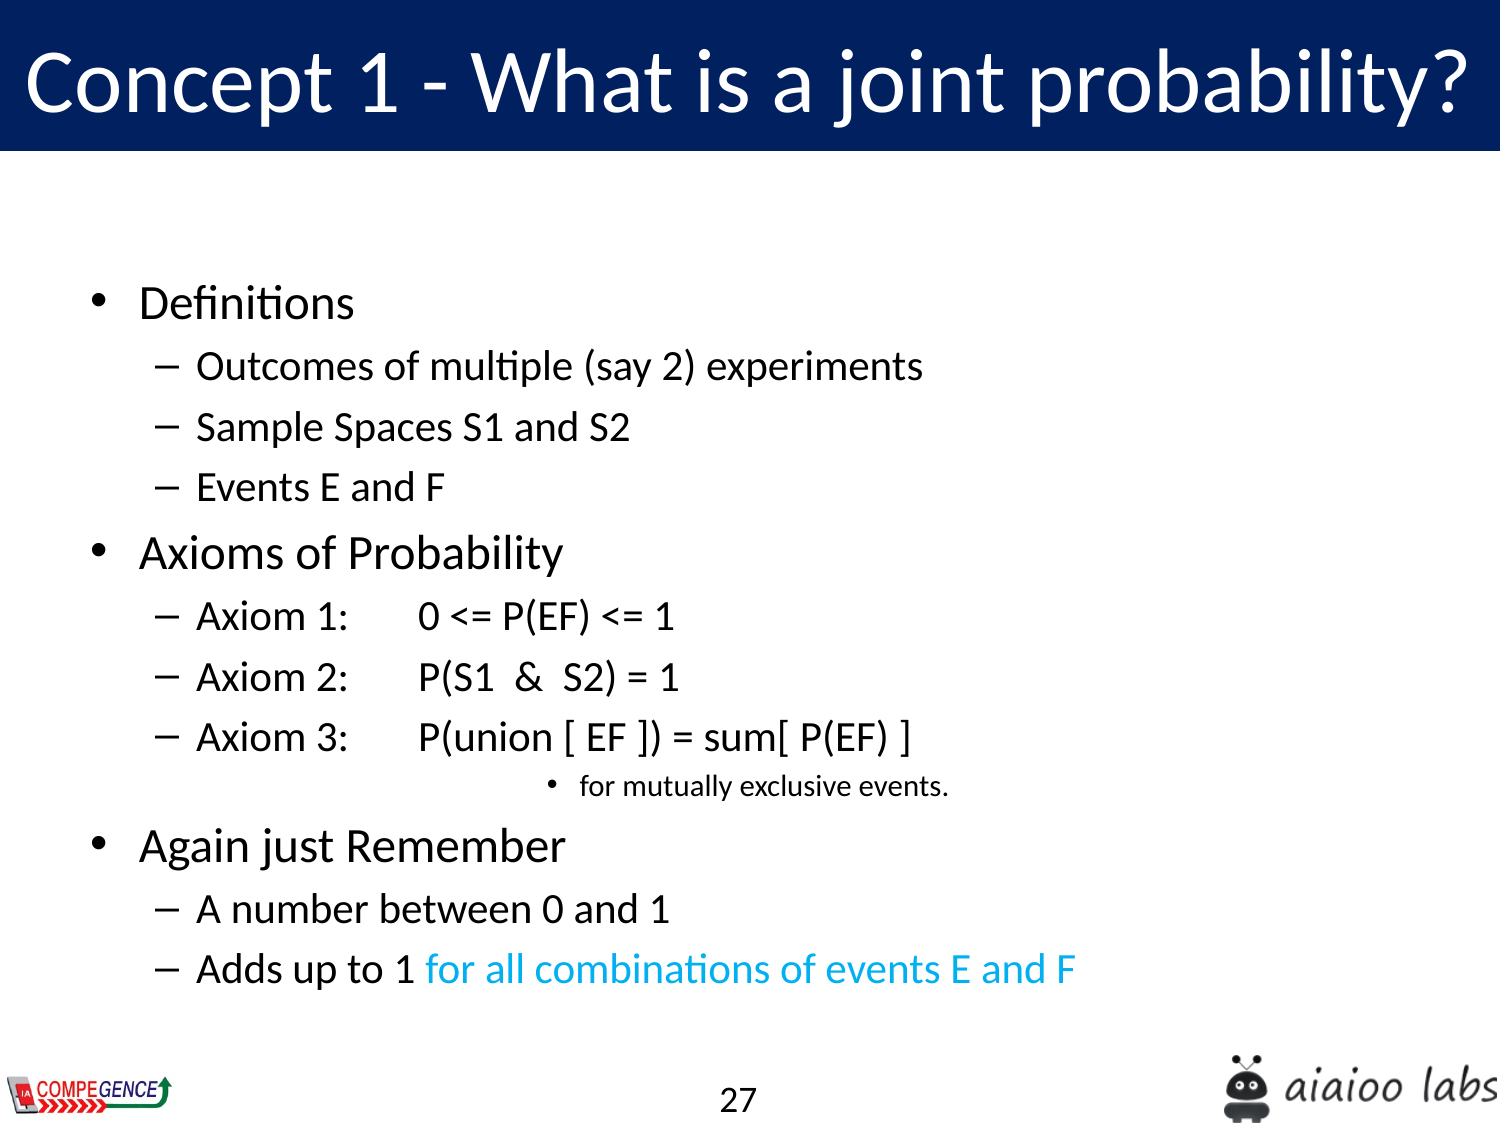

Concept 1 - What is a joint probability?
Definitions
Outcomes of multiple (say 2) experiments
Sample Spaces S1 and S2
Events E and F
Axioms of Probability
Axiom 1: 	0 <= P(EF) <= 1
Axiom 2:		P(S1  &  S2) = 1
Axiom 3:		P(union [ EF ]) = sum[ P(EF) ]
for mutually exclusive events.
Again just Remember
A number between 0 and 1
Adds up to 1 for all combinations of events E and F